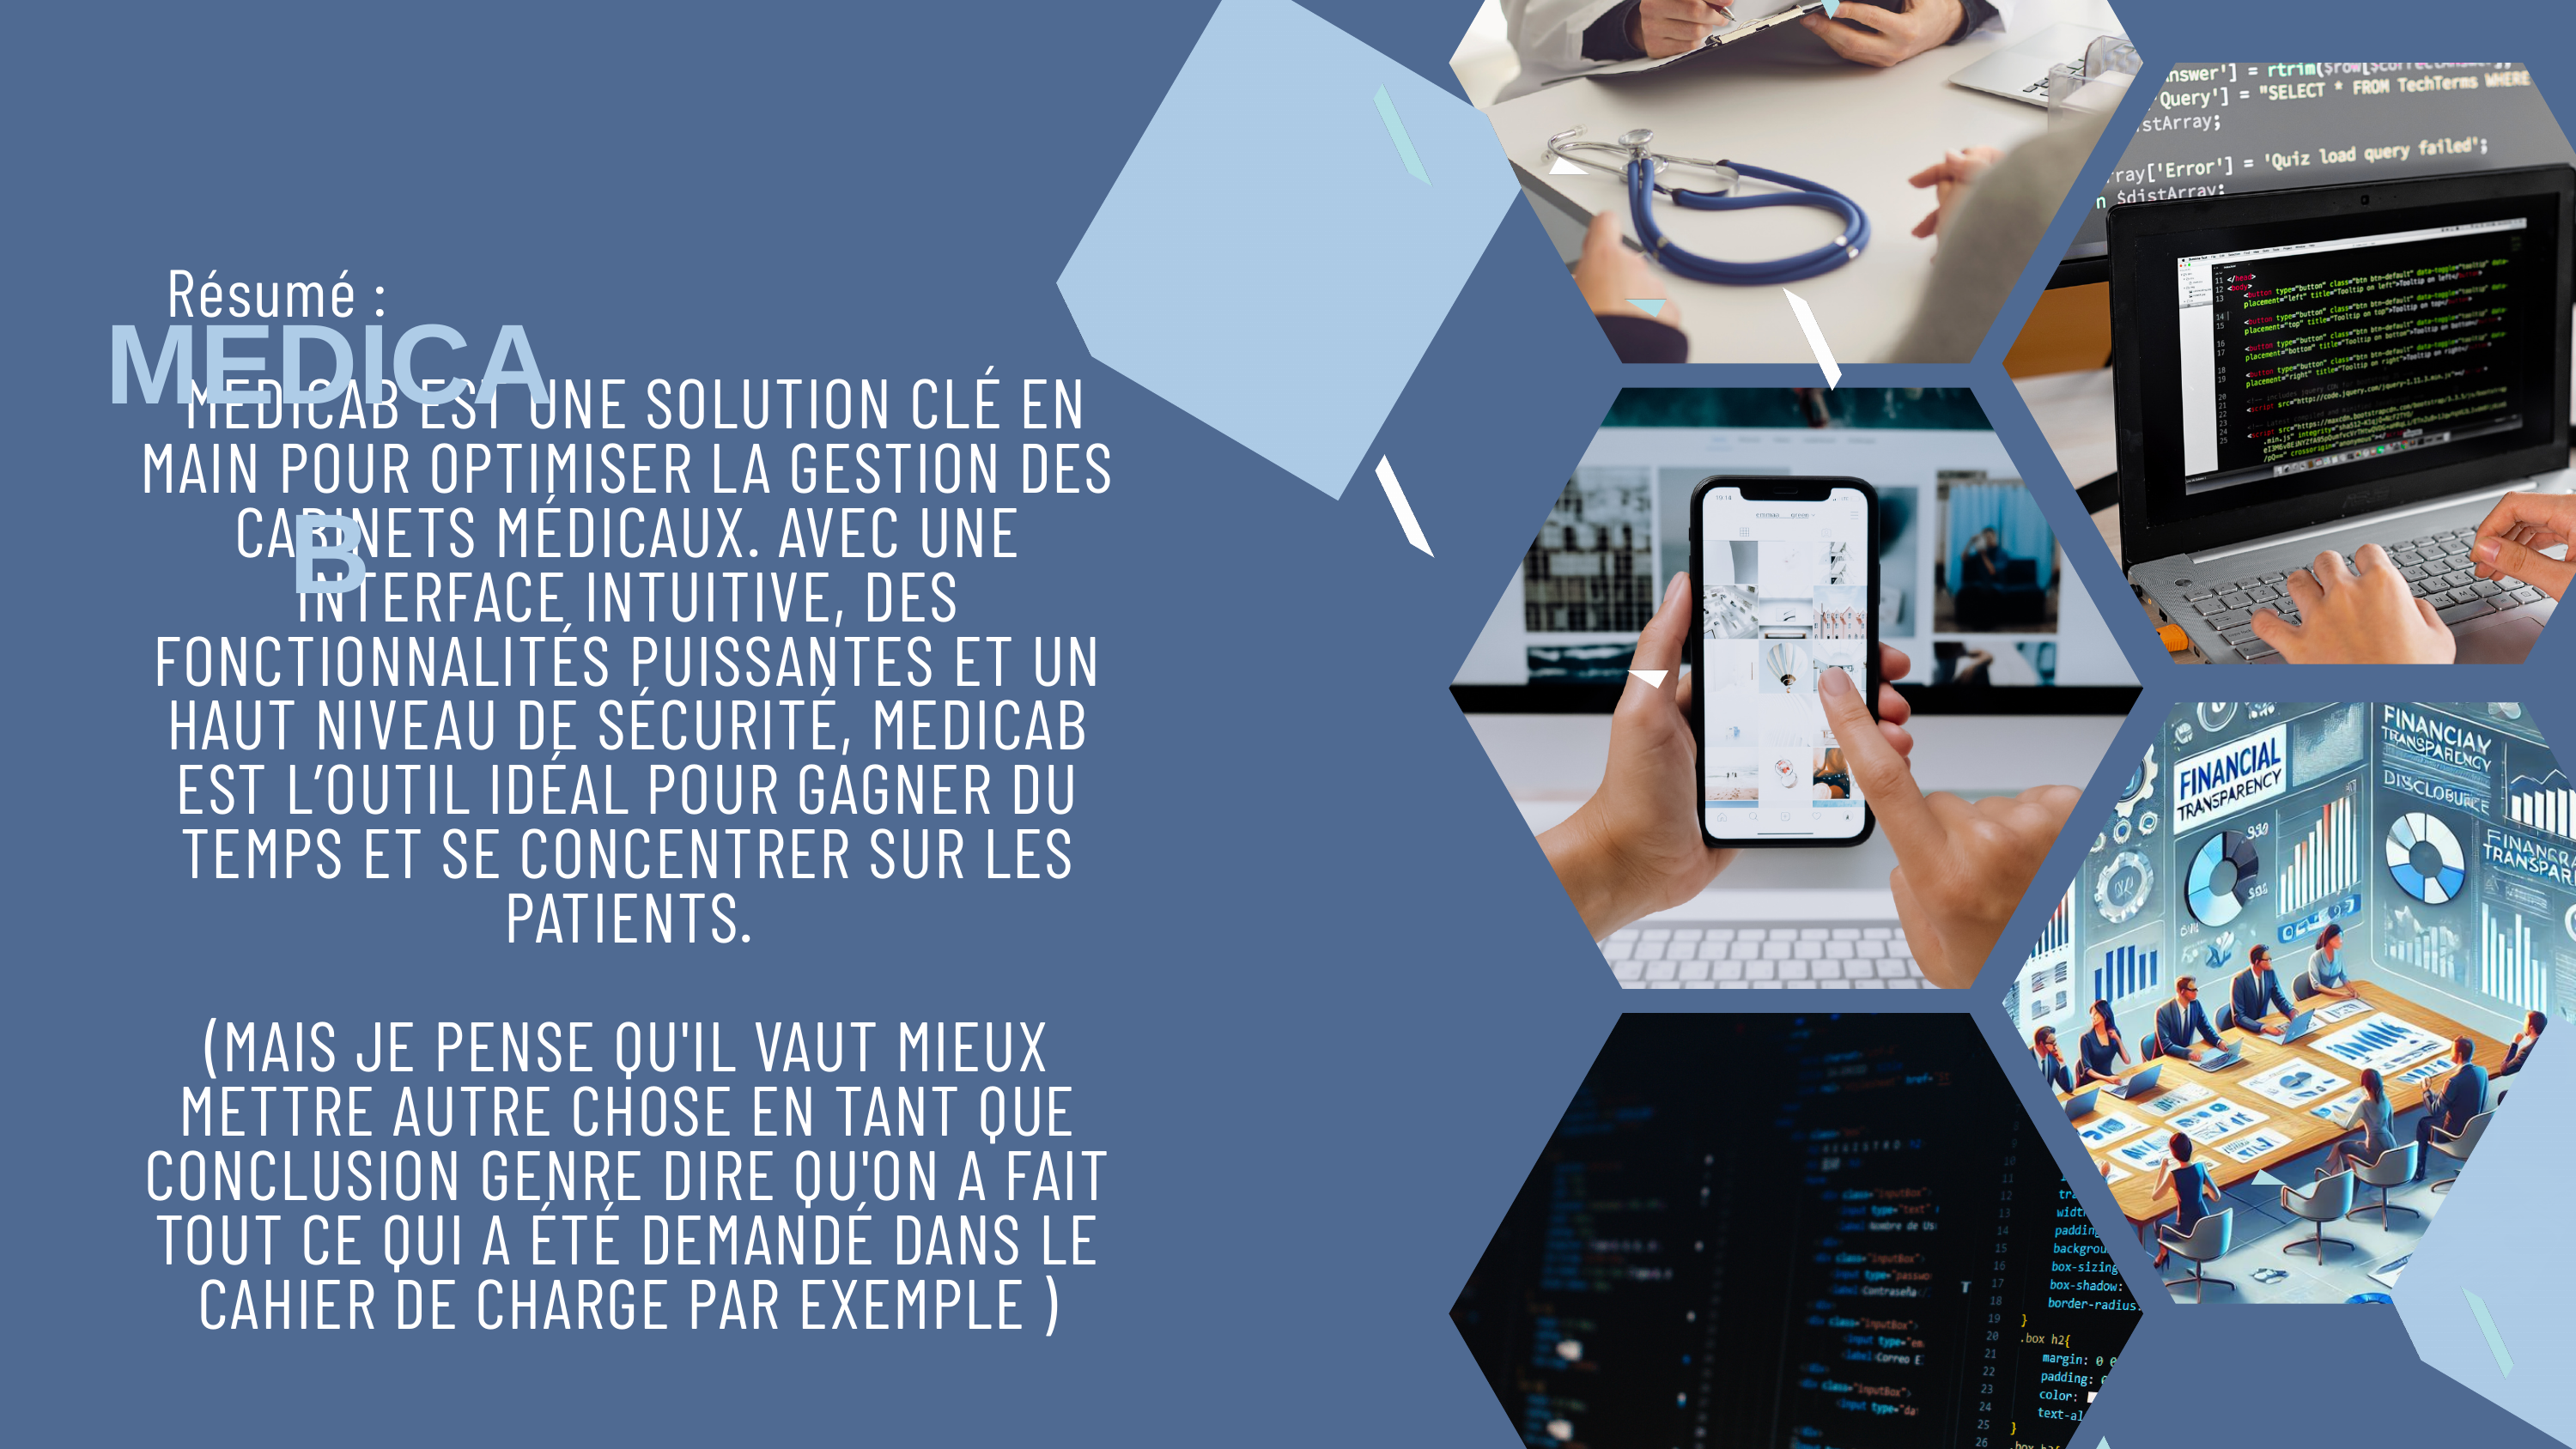

MEDICAB

  Résumé :
 MEDICAB EST UNE SOLUTION CLÉ EN MAIN POUR OPTIMISER LA GESTION DES CABINETS MÉDICAUX. AVEC UNE INTERFACE INTUITIVE, DES FONCTIONNALITÉS PUISSANTES ET UN HAUT NIVEAU DE SÉCURITÉ, MEDICAB EST L’OUTIL IDÉAL POUR GAGNER DU TEMPS ET SE CONCENTRER SUR LES PATIENTS.

(MAIS JE PENSE QU'IL VAUT MIEUX METTRE AUTRE CHOSE EN TANT QUE CONCLUSION GENRE DIRE QU'ON A FAIT TOUT CE QUI A ÉTÉ DEMANDÉ DANS LE CAHIER DE CHARGE PAR EXEMPLE )